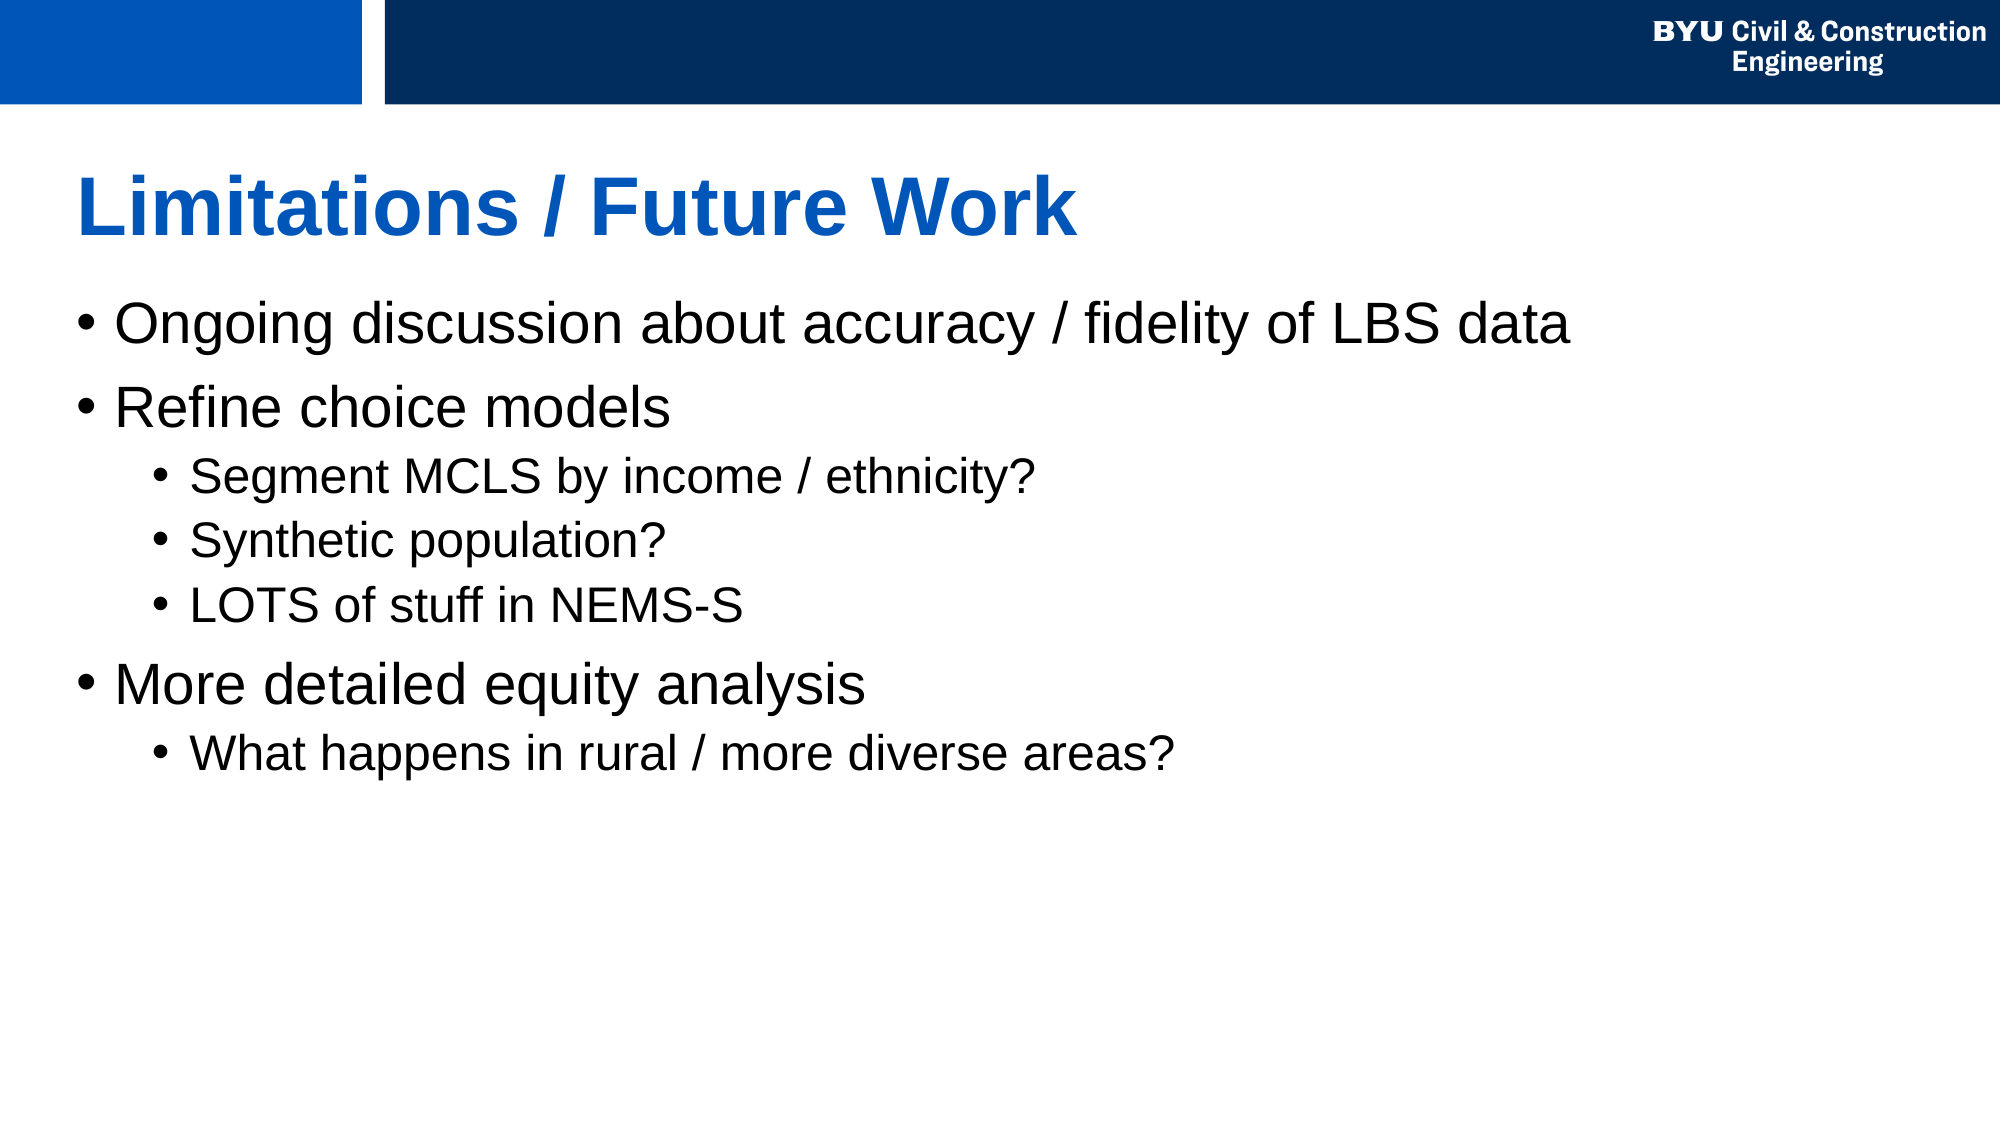

# Limitations / Future Work
Ongoing discussion about accuracy / fidelity of LBS data
Refine choice models
Segment MCLS by income / ethnicity?
Synthetic population?
LOTS of stuff in NEMS-S
More detailed equity analysis
What happens in rural / more diverse areas?